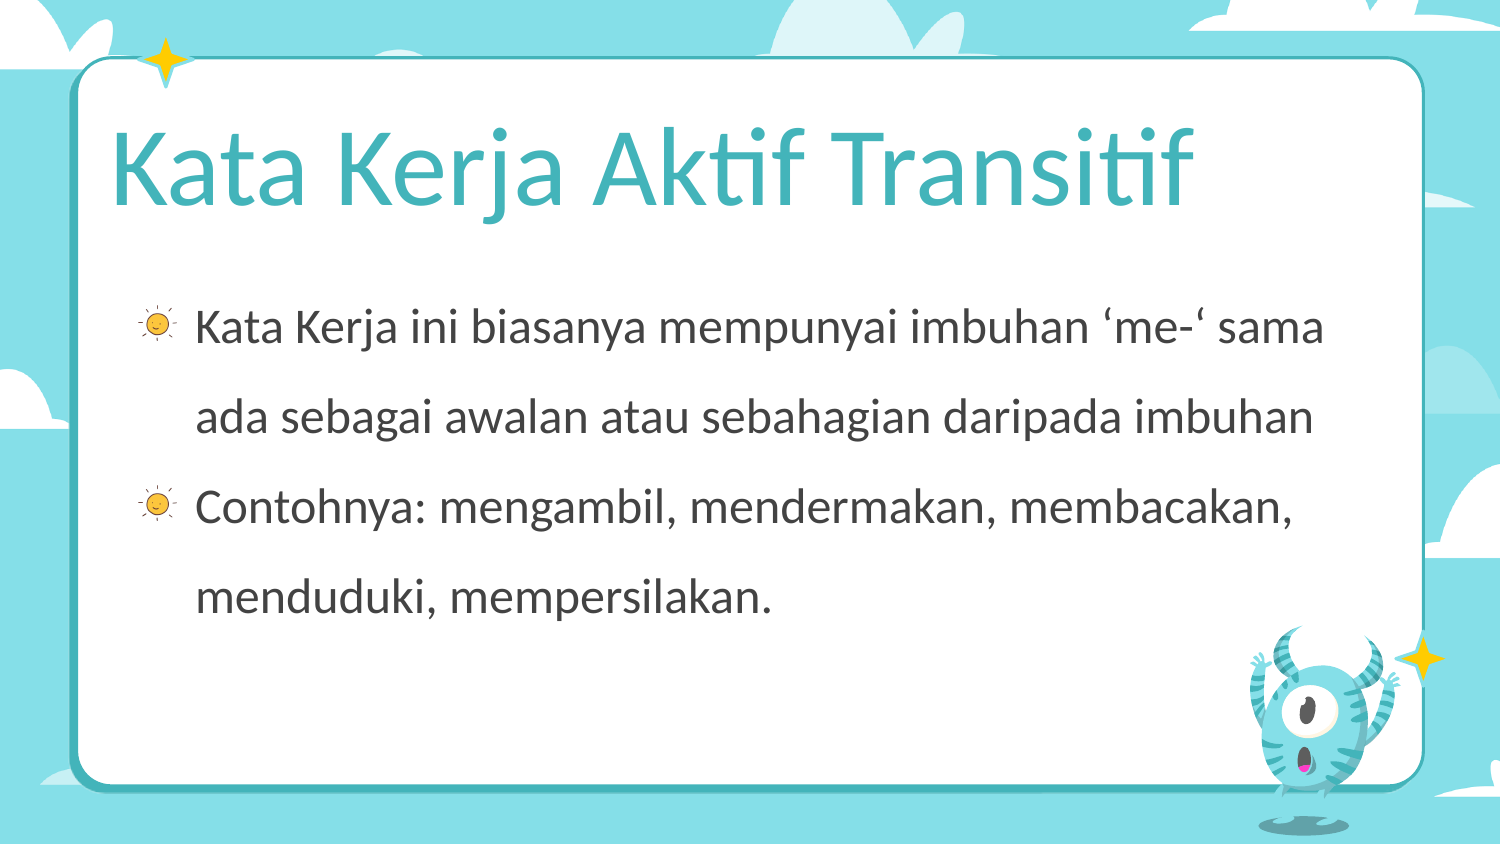

# Kata Kerja Aktif Transitif
Kata Kerja ini biasanya mempunyai imbuhan ‘me-‘ sama ada sebagai awalan atau sebahagian daripada imbuhan
Contohnya: mengambil, mendermakan, membacakan, menduduki, mempersilakan.